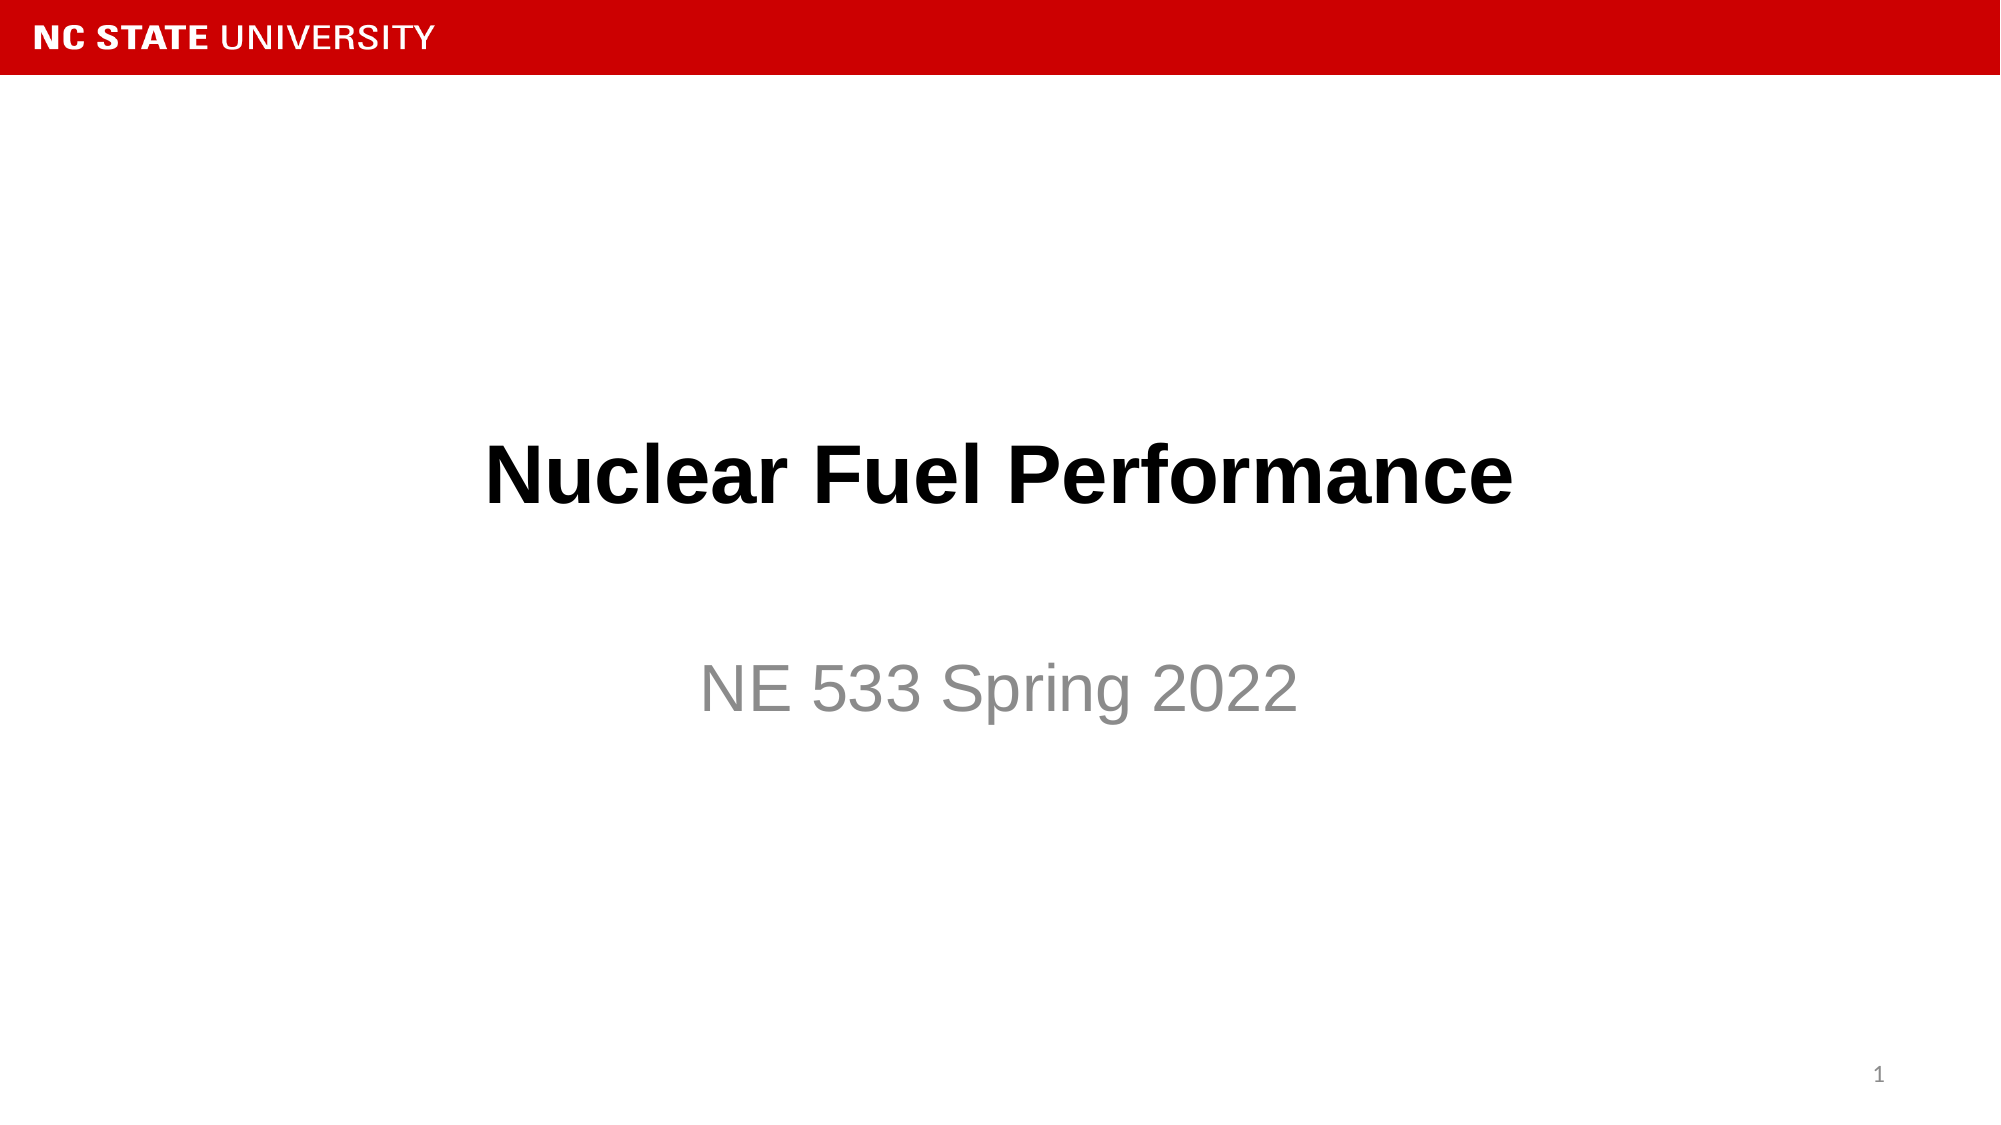

# Nuclear Fuel Performance
NE 533 Spring 2022
1